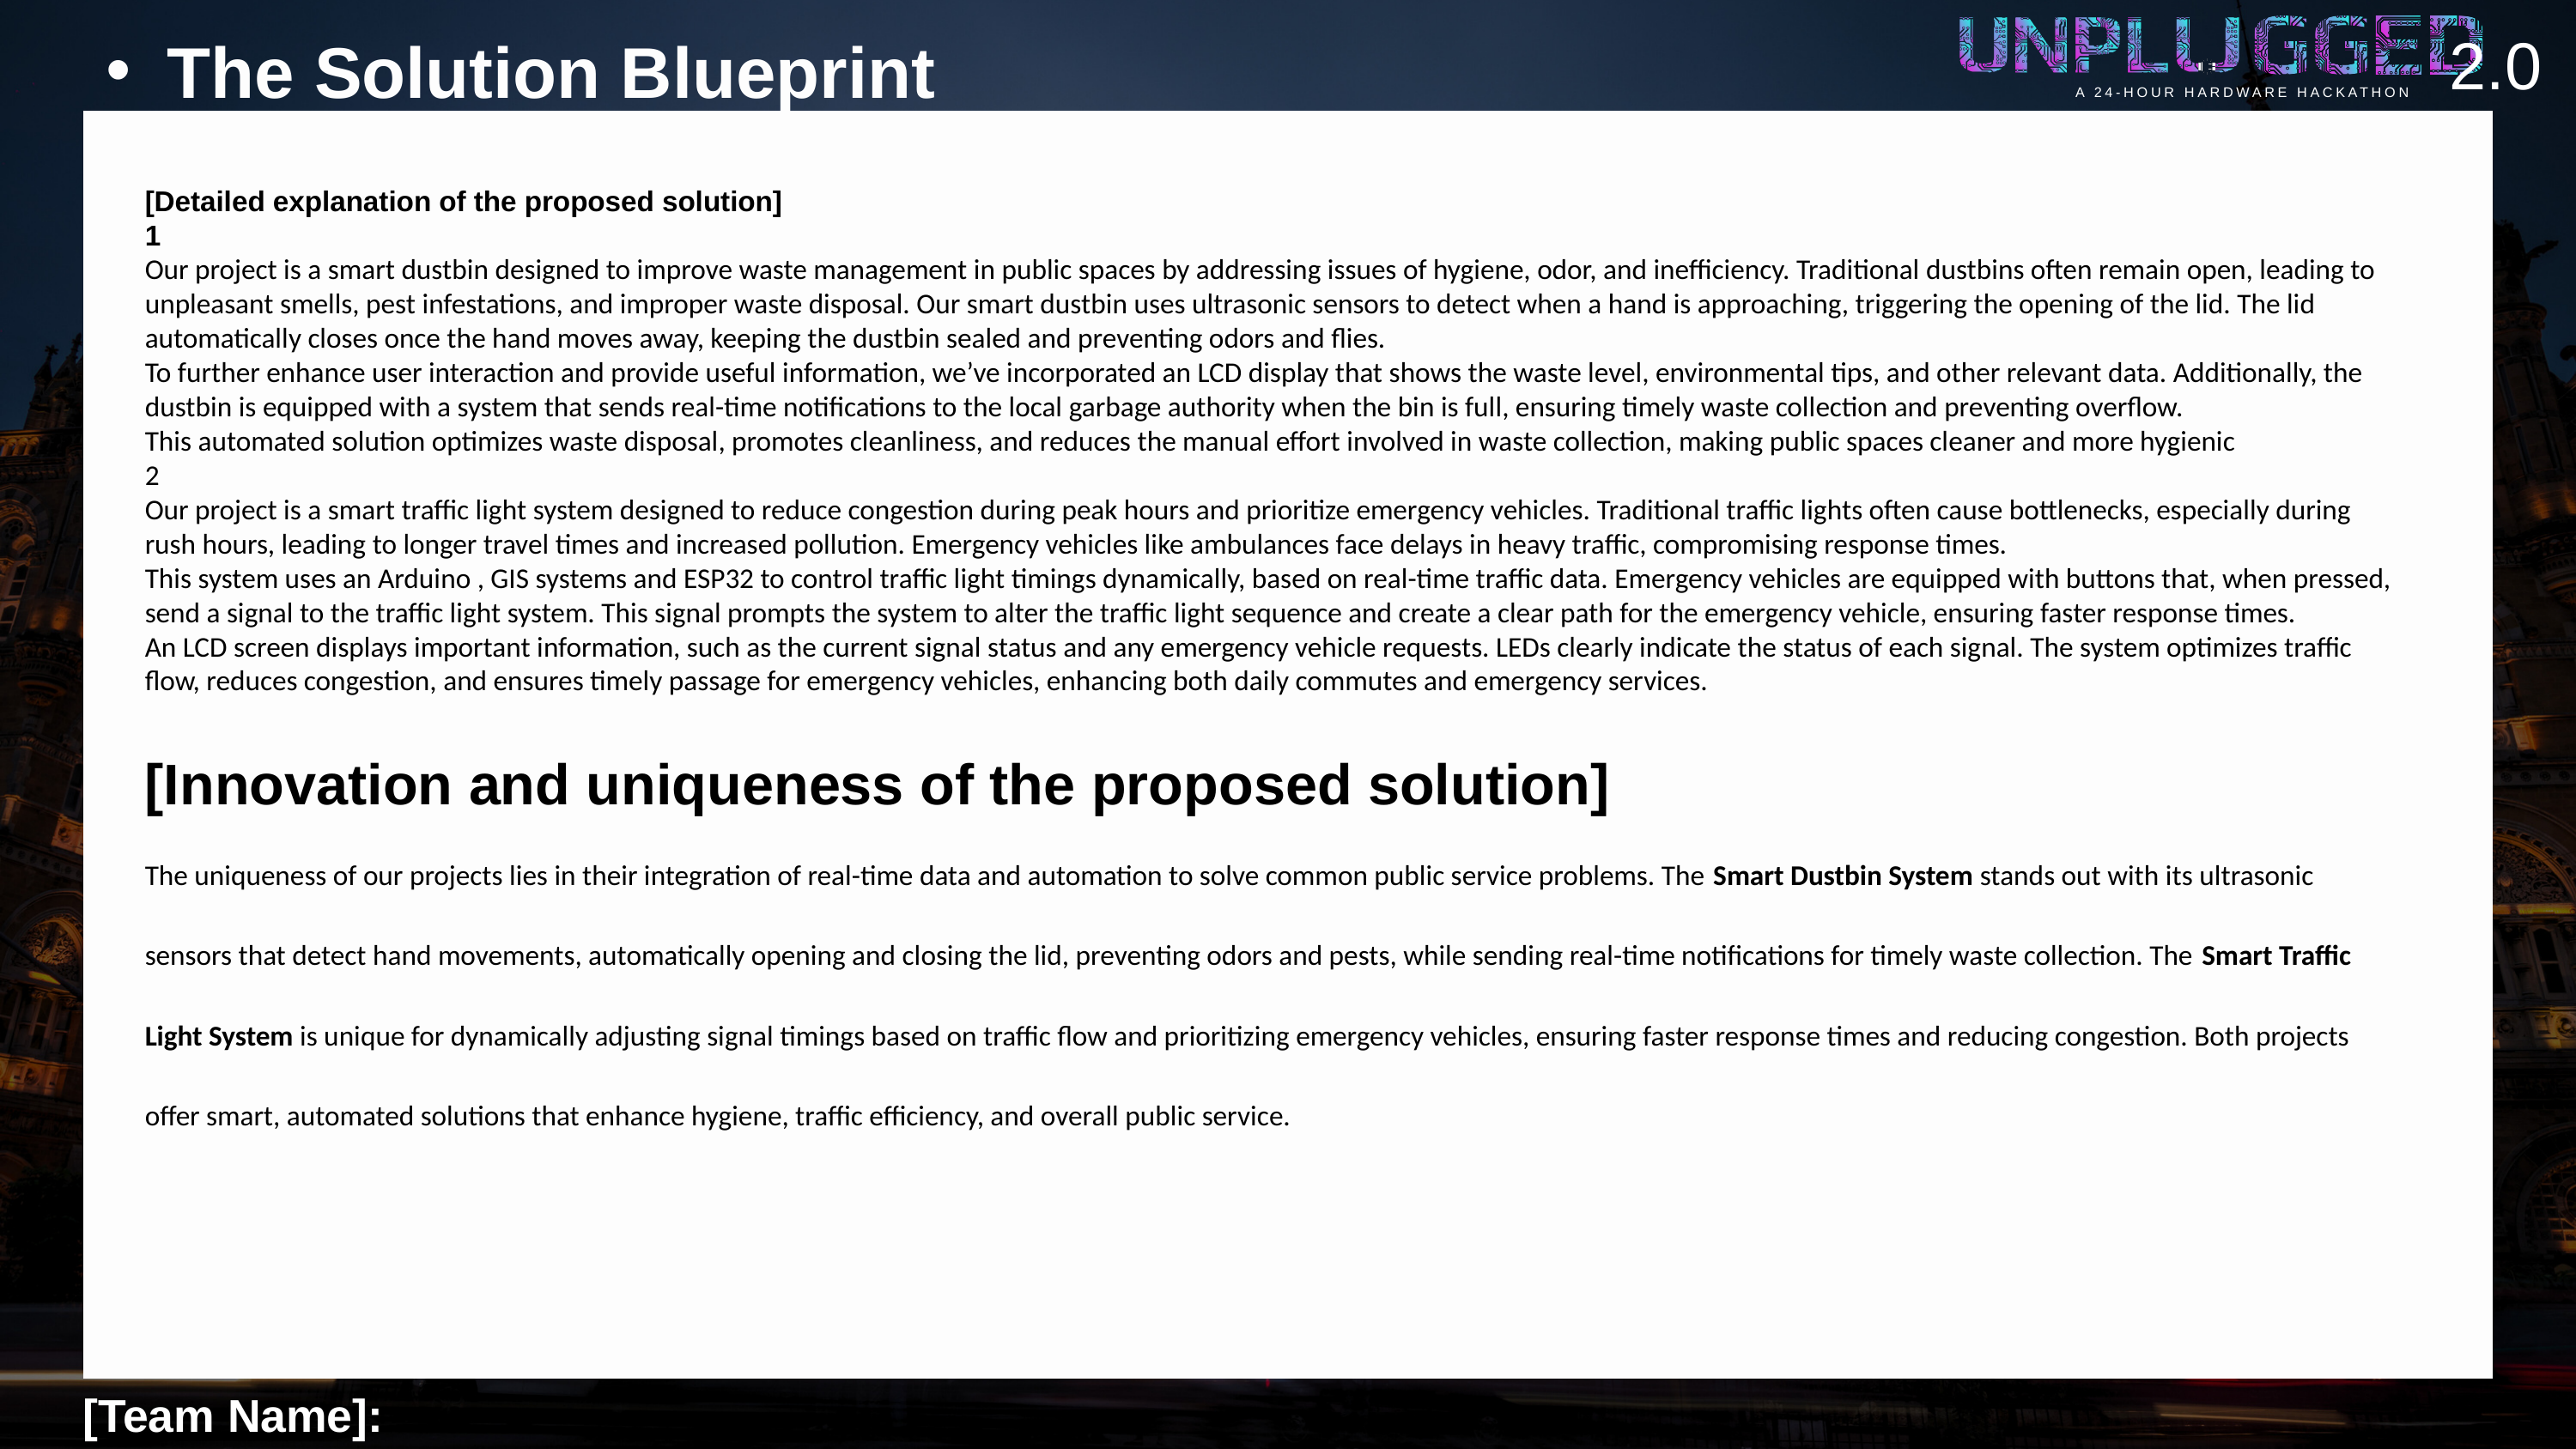

2.0

A 24-HOUR HARDWARE HACKATHON
The Solution Blueprint

[Detailed explanation of the proposed solution]
1
Our project is a smart dustbin designed to improve waste management in public spaces by addressing issues of hygiene, odor, and inefficiency. Traditional dustbins often remain open, leading to unpleasant smells, pest infestations, and improper waste disposal. Our smart dustbin uses ultrasonic sensors to detect when a hand is approaching, triggering the opening of the lid. The lid automatically closes once the hand moves away, keeping the dustbin sealed and preventing odors and flies.
To further enhance user interaction and provide useful information, we’ve incorporated an LCD display that shows the waste level, environmental tips, and other relevant data. Additionally, the dustbin is equipped with a system that sends real-time notifications to the local garbage authority when the bin is full, ensuring timely waste collection and preventing overflow.
This automated solution optimizes waste disposal, promotes cleanliness, and reduces the manual effort involved in waste collection, making public spaces cleaner and more hygienic
2
Our project is a smart traffic light system designed to reduce congestion during peak hours and prioritize emergency vehicles. Traditional traffic lights often cause bottlenecks, especially during rush hours, leading to longer travel times and increased pollution. Emergency vehicles like ambulances face delays in heavy traffic, compromising response times.
This system uses an Arduino , GIS systems and ESP32 to control traffic light timings dynamically, based on real-time traffic data. Emergency vehicles are equipped with buttons that, when pressed, send a signal to the traffic light system. This signal prompts the system to alter the traffic light sequence and create a clear path for the emergency vehicle, ensuring faster response times.
An LCD screen displays important information, such as the current signal status and any emergency vehicle requests. LEDs clearly indicate the status of each signal. The system optimizes traffic flow, reduces congestion, and ensures timely passage for emergency vehicles, enhancing both daily commutes and emergency services.

The uniqueness of our projects lies in their integration of real-time data and automation to solve common public service problems. The Smart Dustbin System stands out with its ultrasonic sensors that detect hand movements, automatically opening and closing the lid, preventing odors and pests, while sending real-time notifications for timely waste collection. The Smart Traffic Light System is unique for dynamically adjusting signal timings based on traffic flow and prioritizing emergency vehicles, ensuring faster response times and reducing congestion. Both projects offer smart, automated solutions that enhance hygiene, traffic efficiency, and overall public service.
[Innovation and uniqueness of the proposed solution]
[Team Name]: